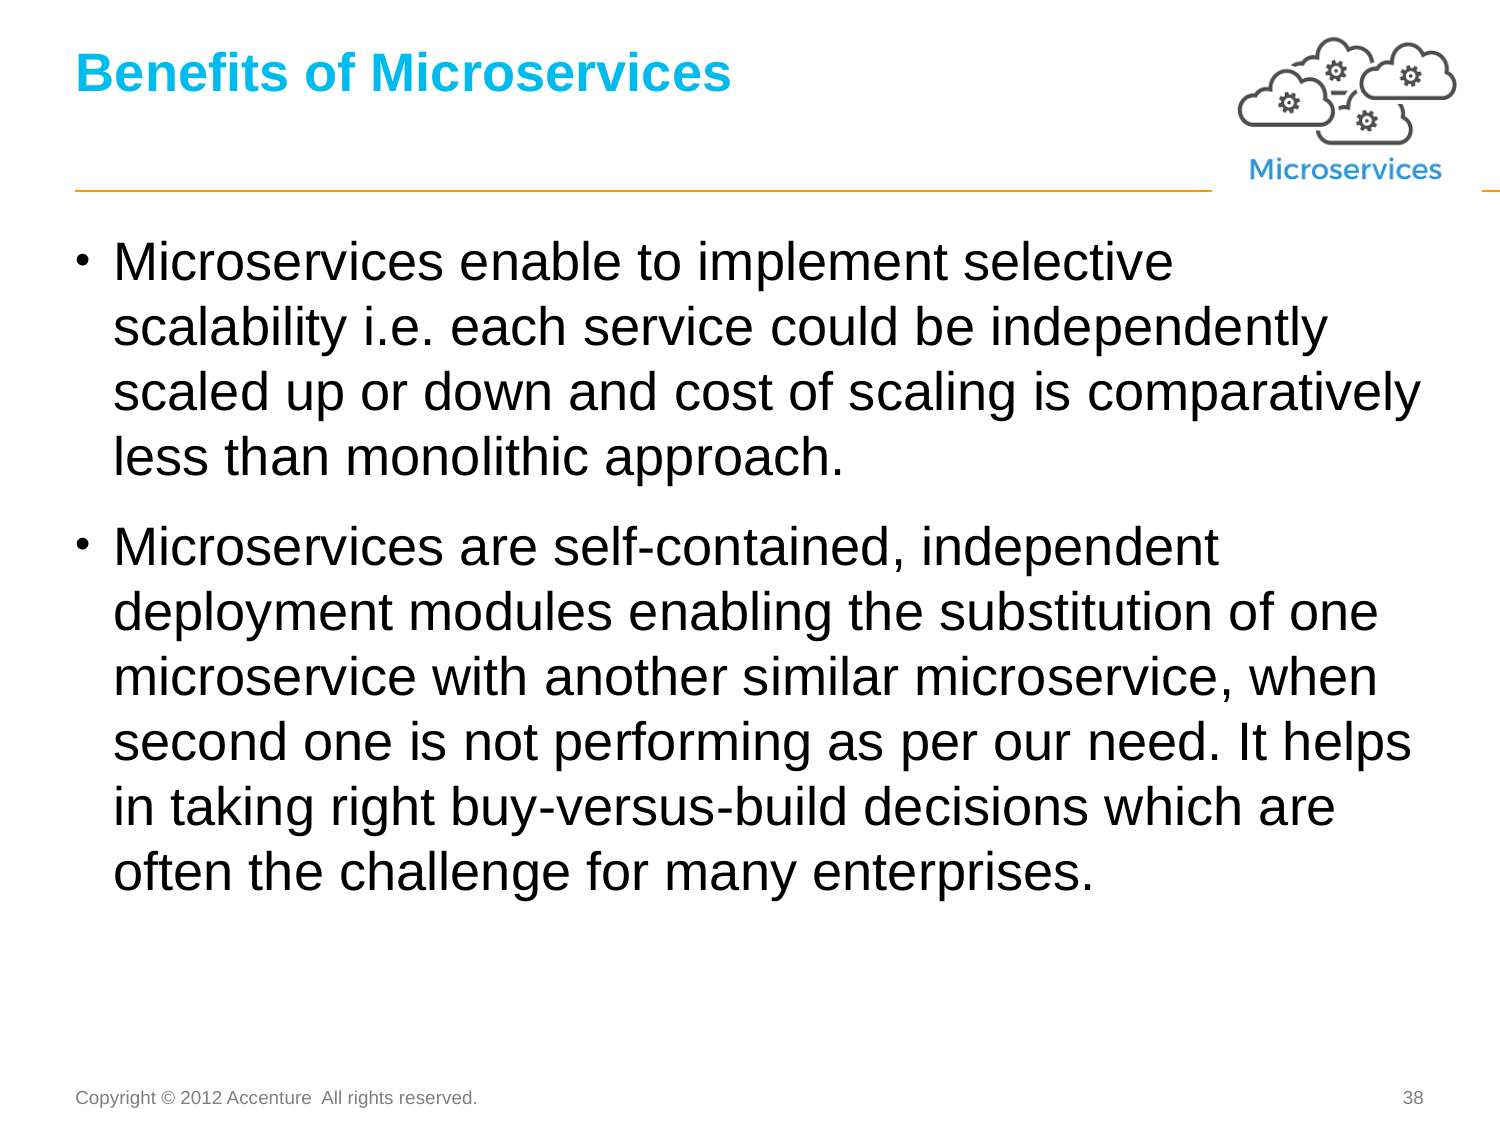

# Benefits of Microservices
Microservices enable to implement selective scalability i.e. each service could be independently scaled up or down and cost of scaling is comparatively less than monolithic approach.
Microservices are self-contained, independent deployment modules enabling the substitution of one microservice with another similar microservice, when second one is not performing as per our need. It helps in taking right buy-versus-build decisions which are often the challenge for many enterprises.